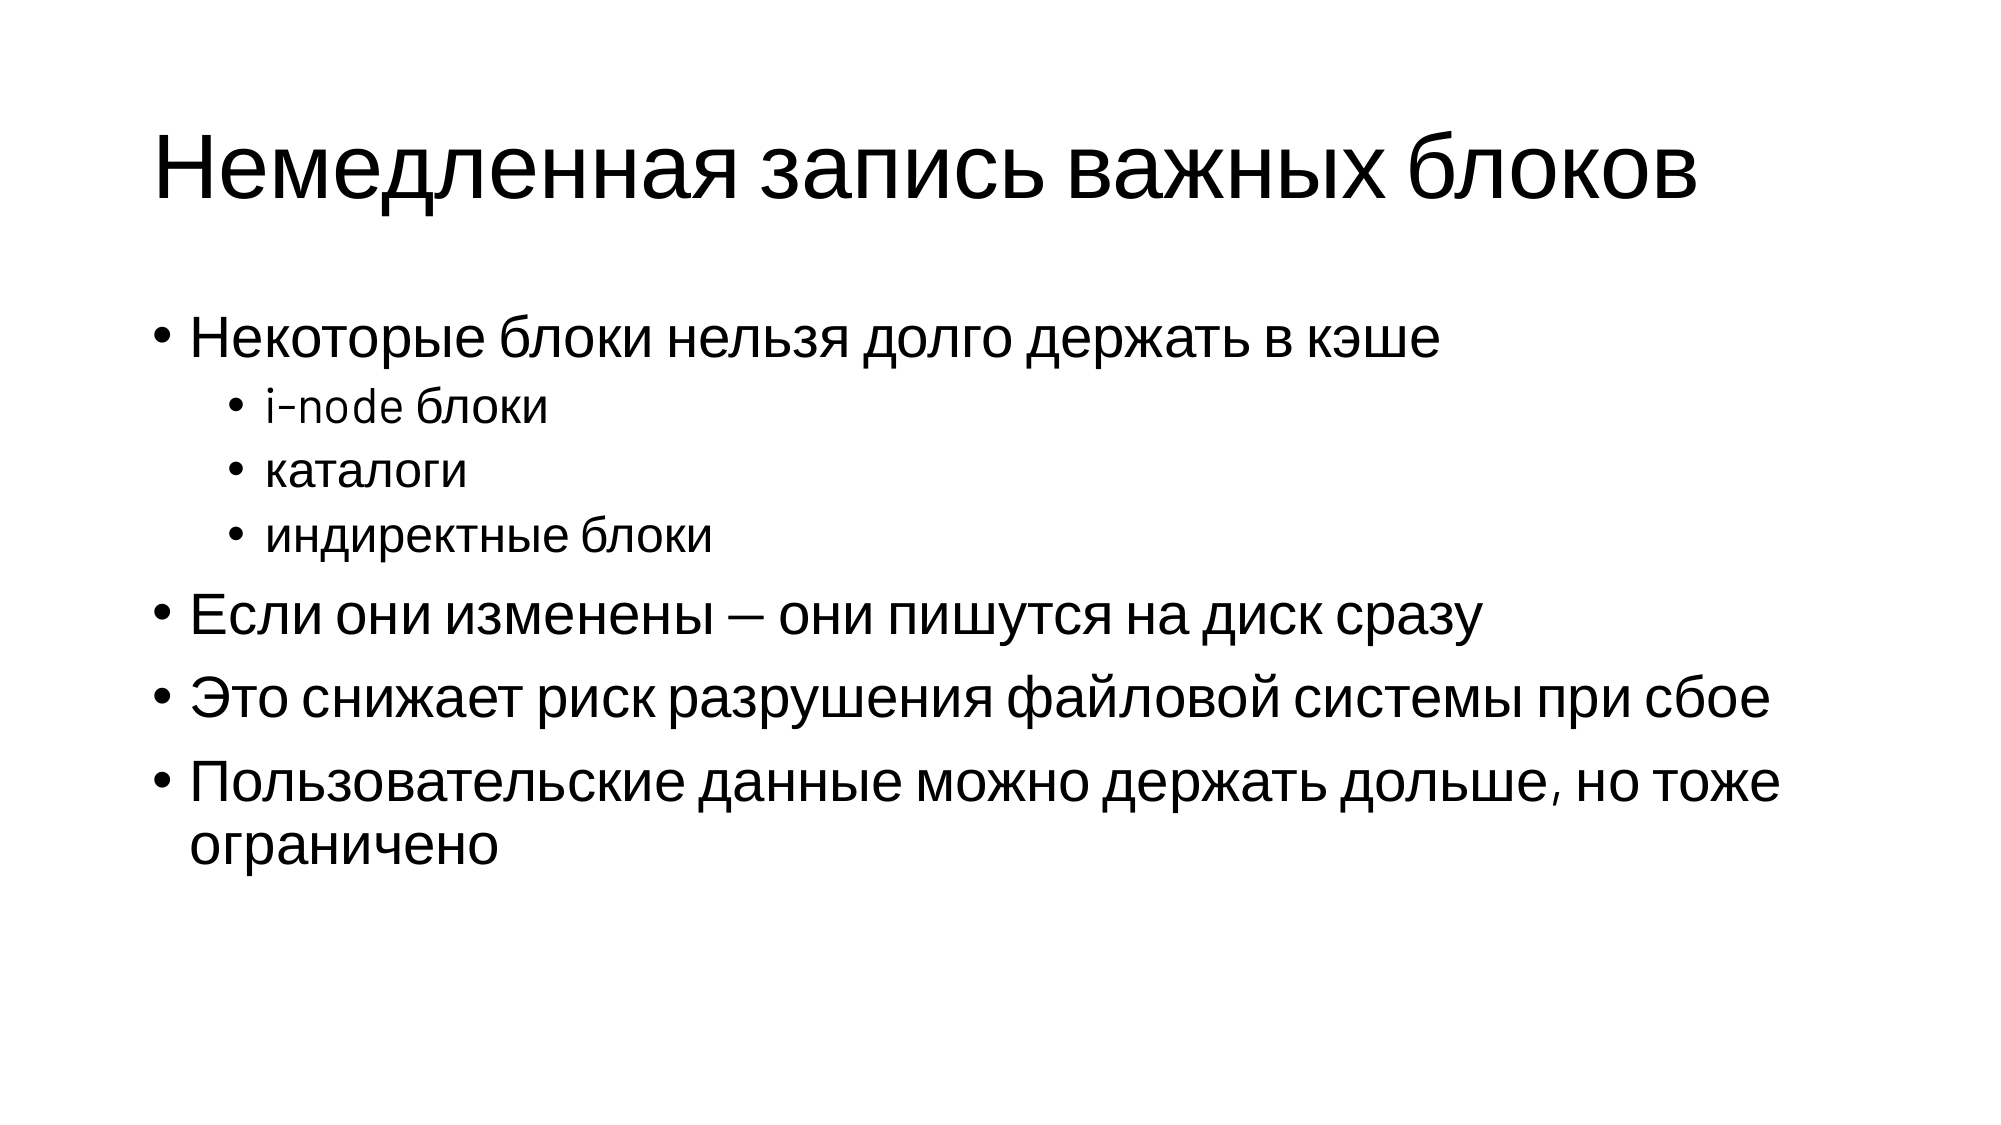

# Немедленная запись важных блоков
Некоторые блоки нельзя долго держать в кэше
i-node блоки
каталоги
индиректные блоки
Если они изменены — они пишутся на диск сразу
Это снижает риск разрушения файловой системы при сбое
Пользовательские данные можно держать дольше, но тоже ограничено